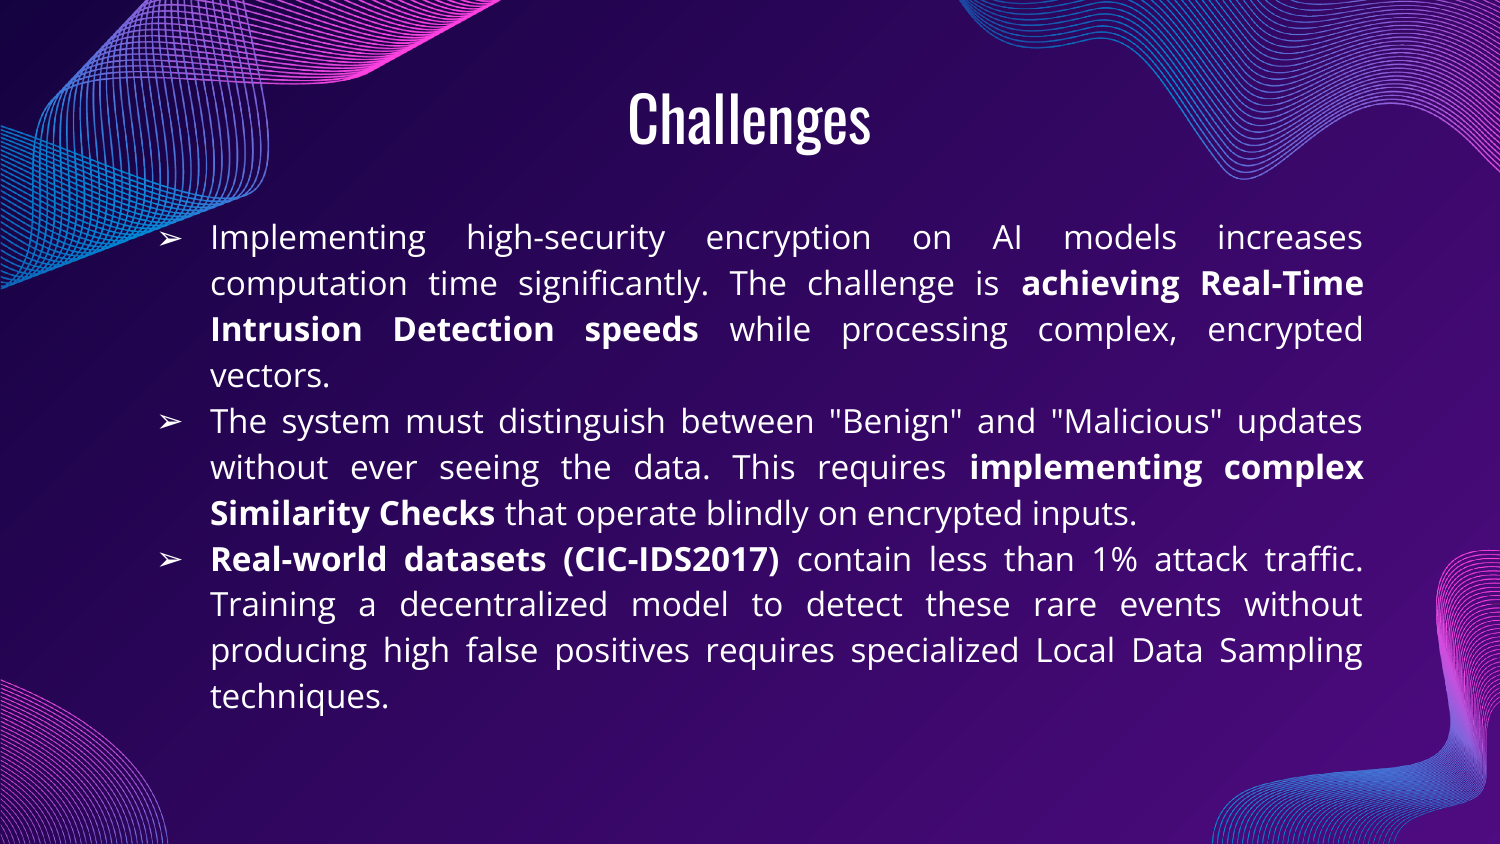

# Challenges
Implementing high-security encryption on AI models increases computation time significantly. The challenge is achieving Real-Time Intrusion Detection speeds while processing complex, encrypted vectors.
The system must distinguish between "Benign" and "Malicious" updates without ever seeing the data. This requires implementing complex Similarity Checks that operate blindly on encrypted inputs.
Real-world datasets (CIC-IDS2017) contain less than 1% attack traffic. Training a decentralized model to detect these rare events without producing high false positives requires specialized Local Data Sampling techniques.